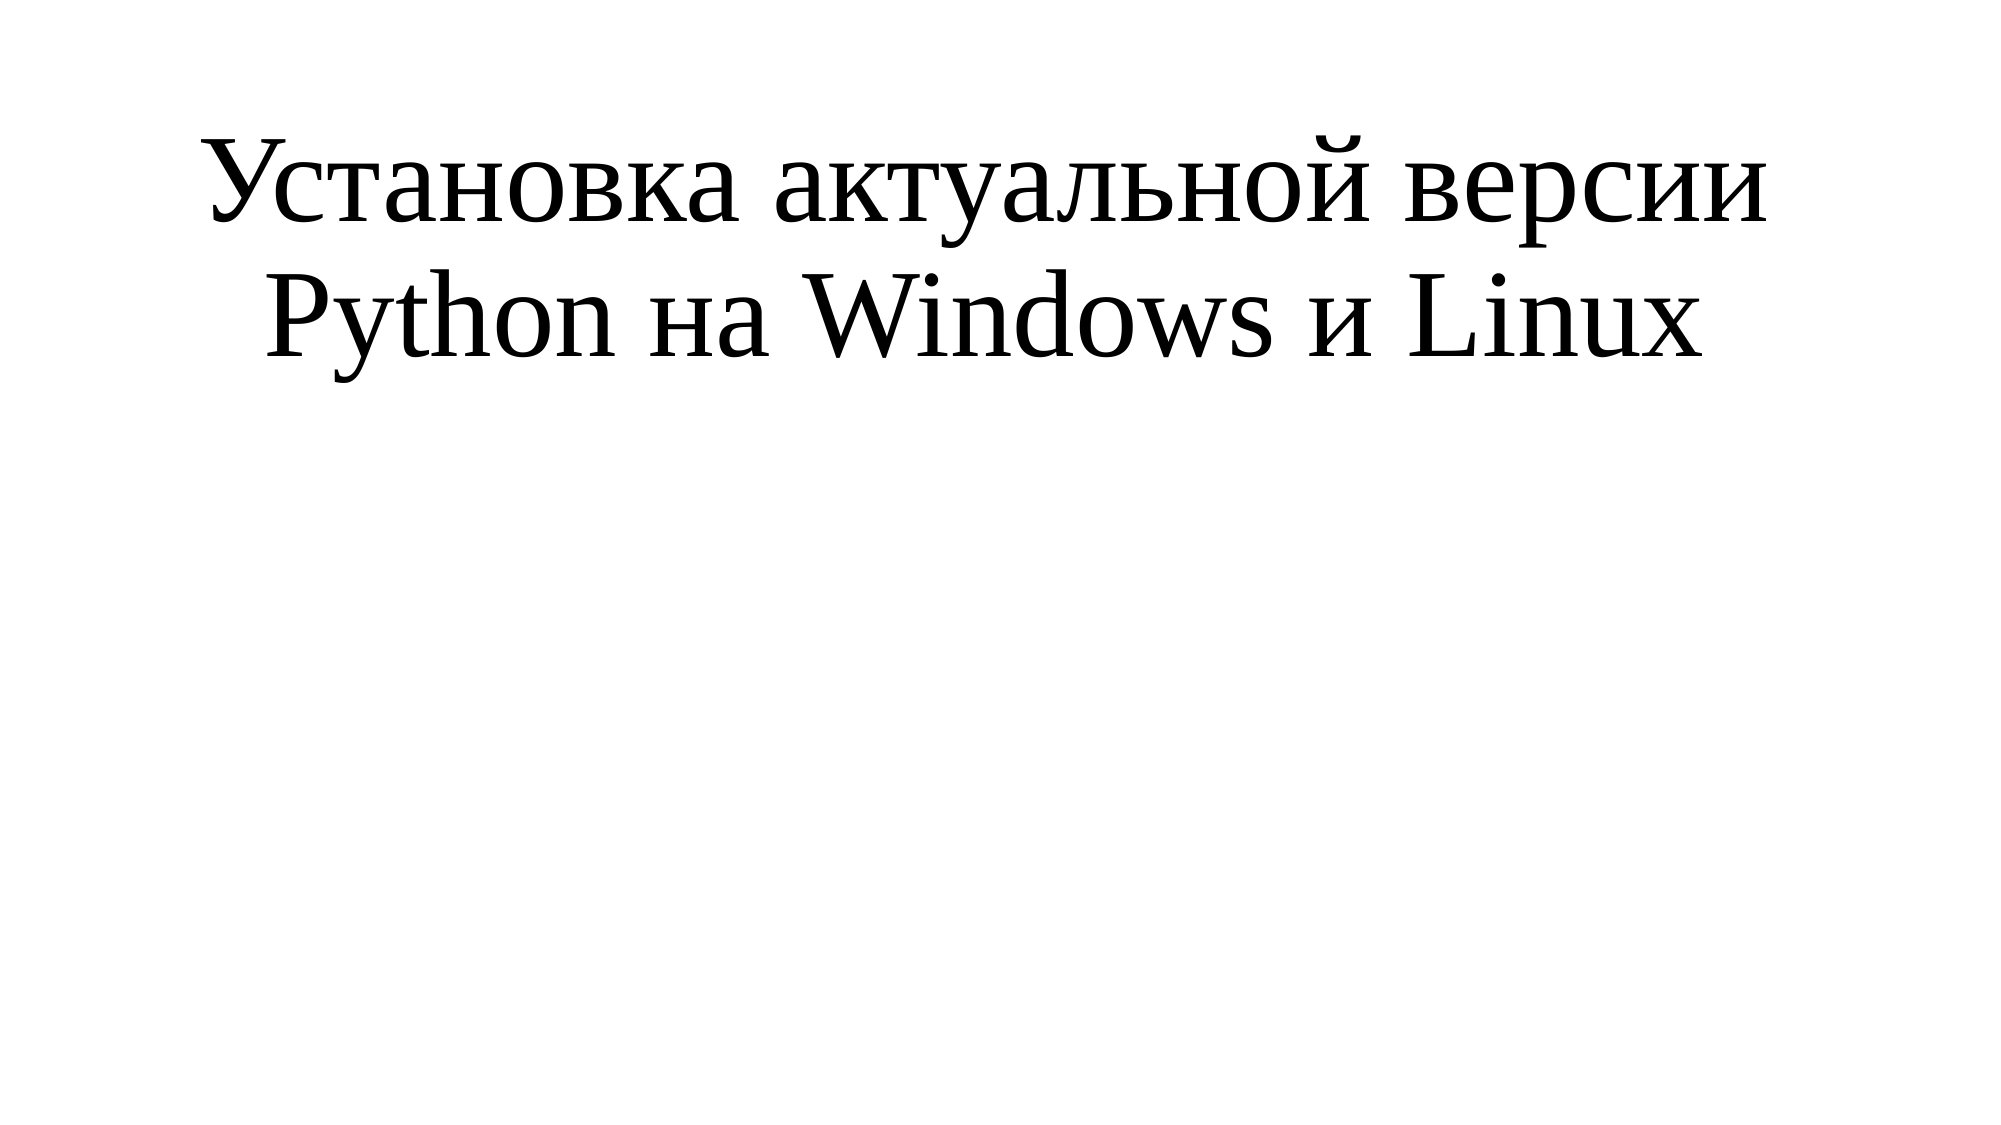

# Установка актуальной версии Python на Windows и Linux